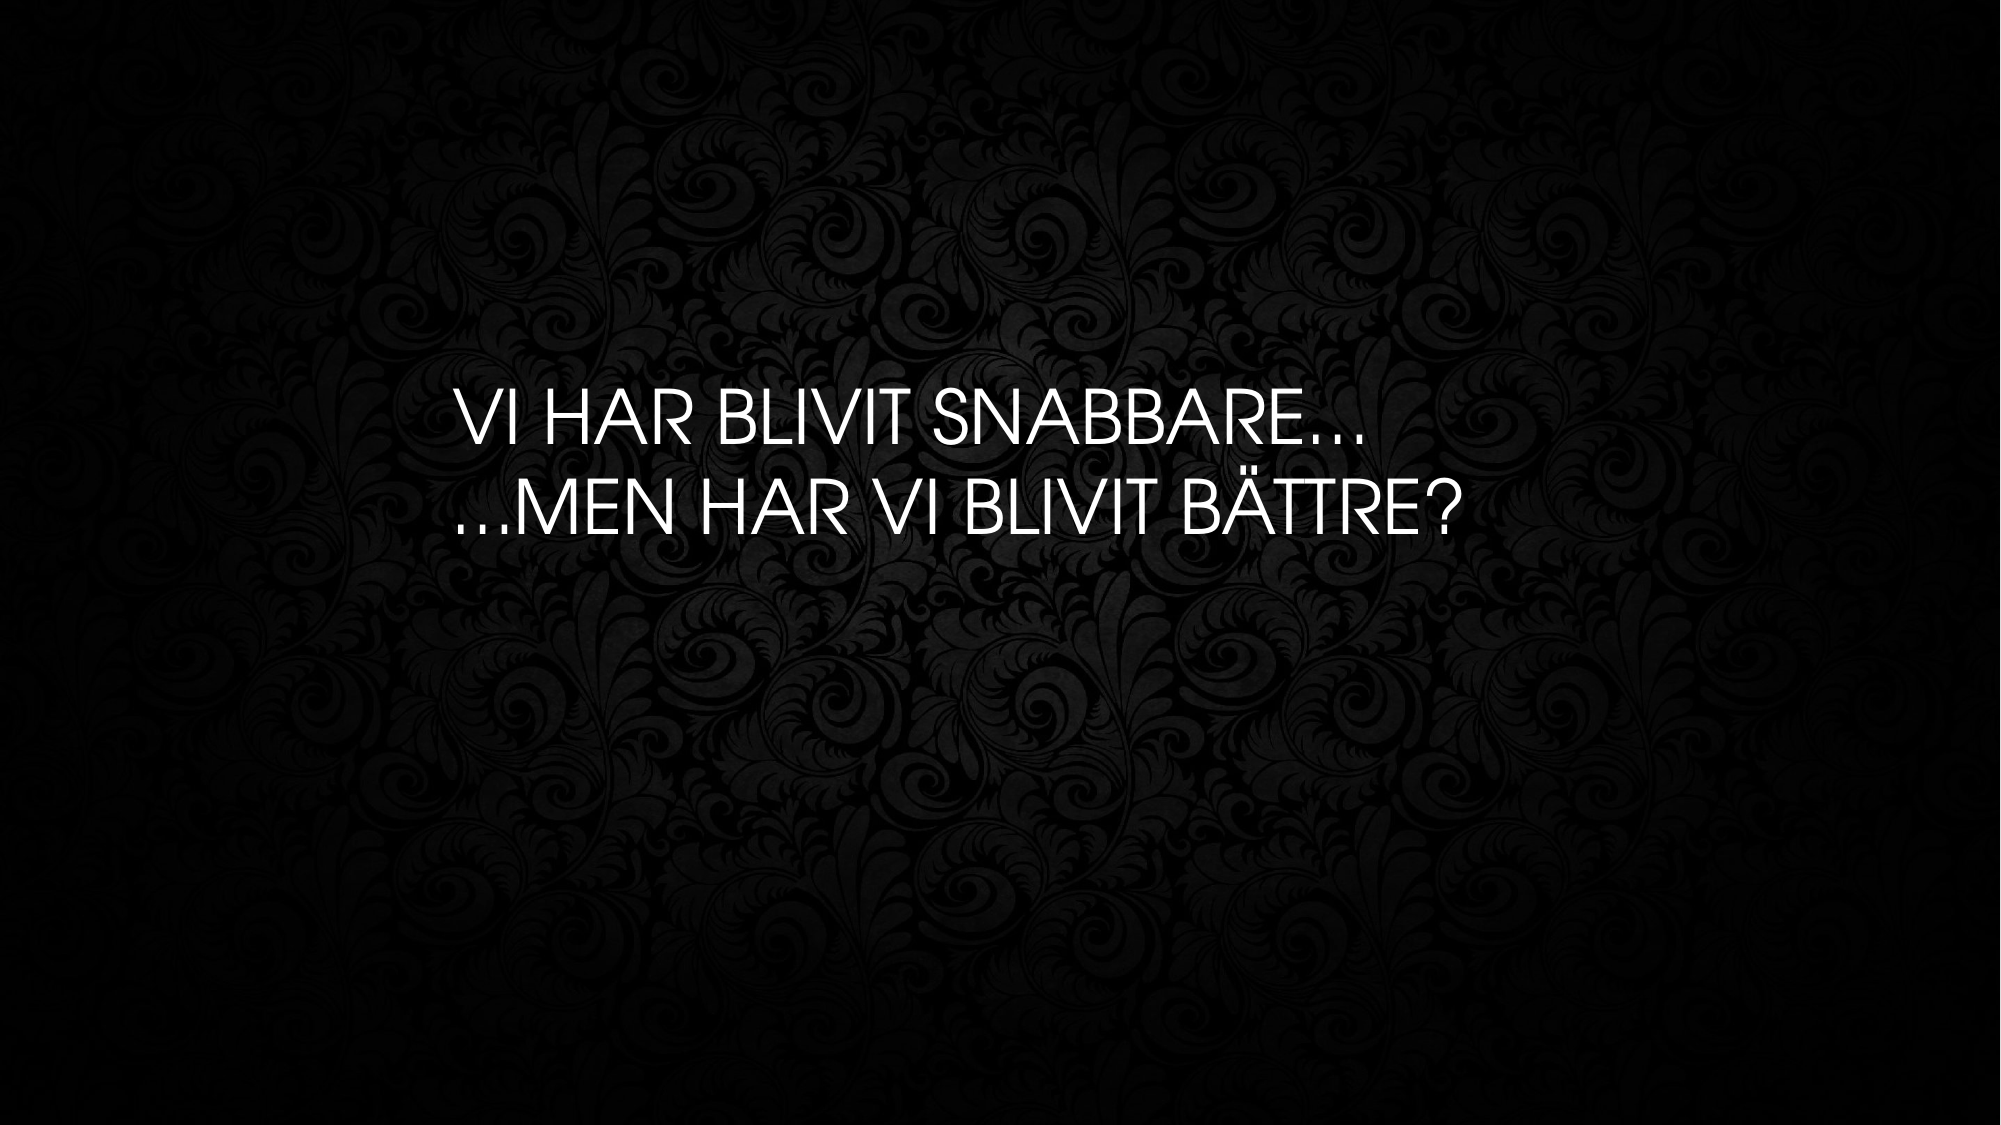

# Vi har blivit snABBARE… …MEN HAR VI BLIVIT BÄTTRE?